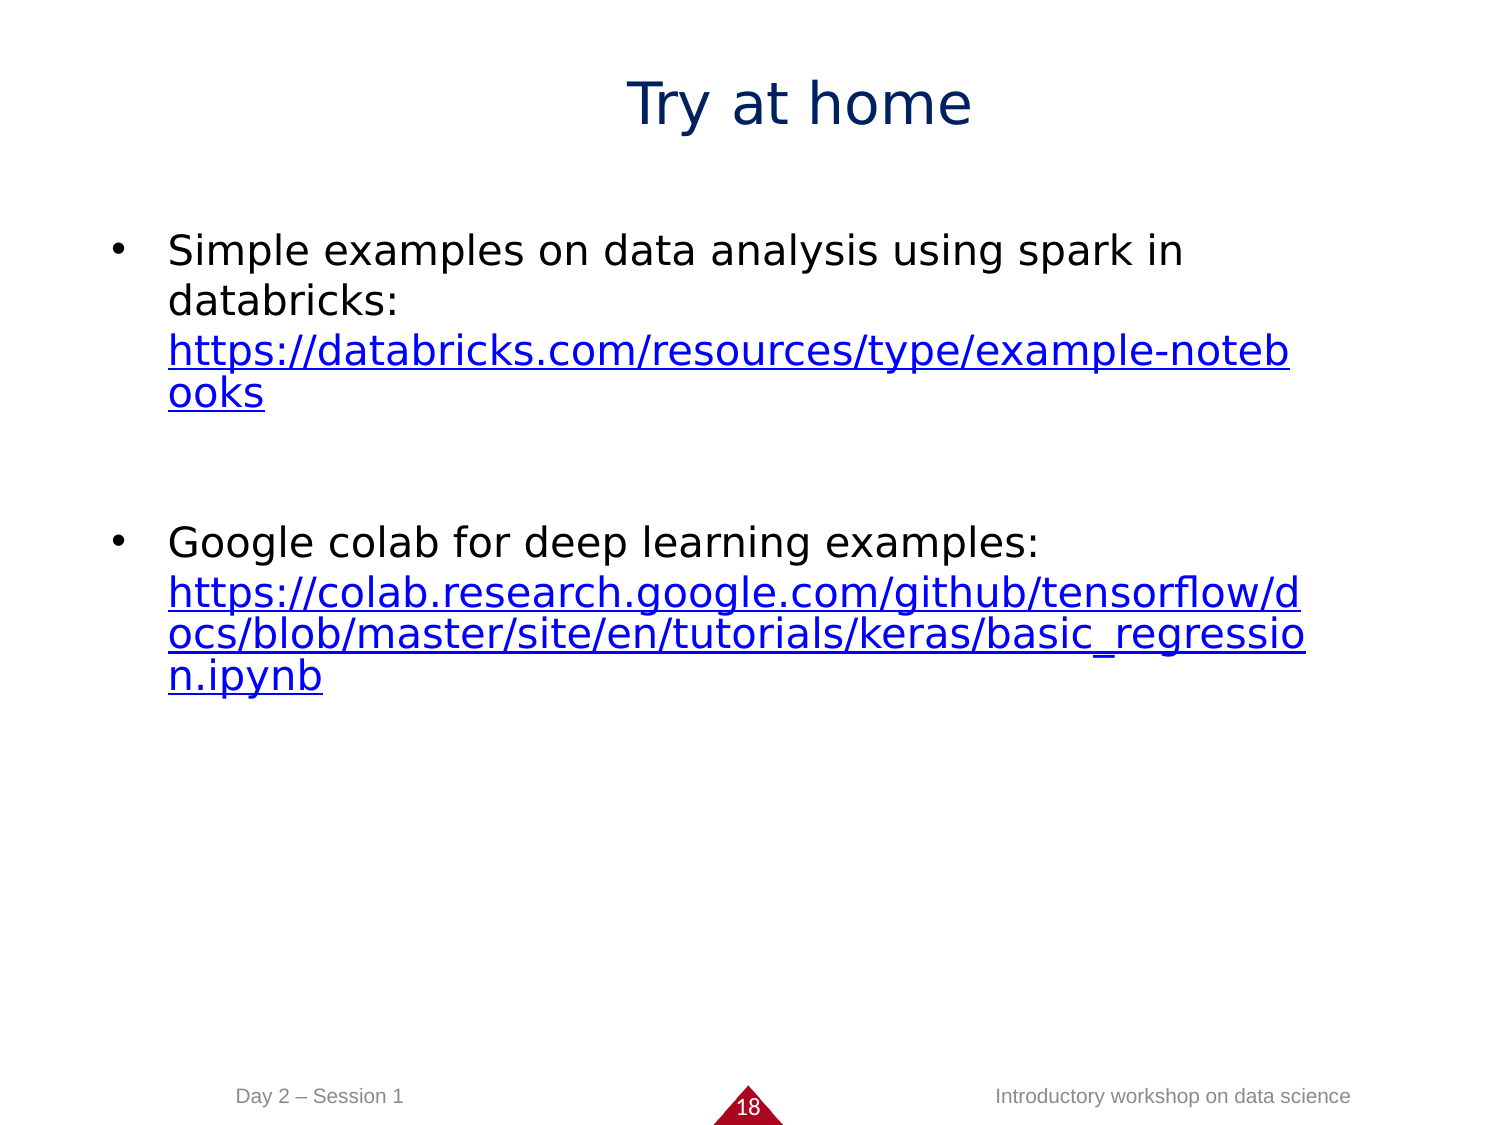

Try at home
Simple examples on data analysis using spark in databricks: https://databricks.com/resources/type/example-notebooks

Google colab for deep learning examples: https://colab.research.google.com/github/tensorflow/docs/blob/master/site/en/tutorials/keras/basic_regression.ipynb
18